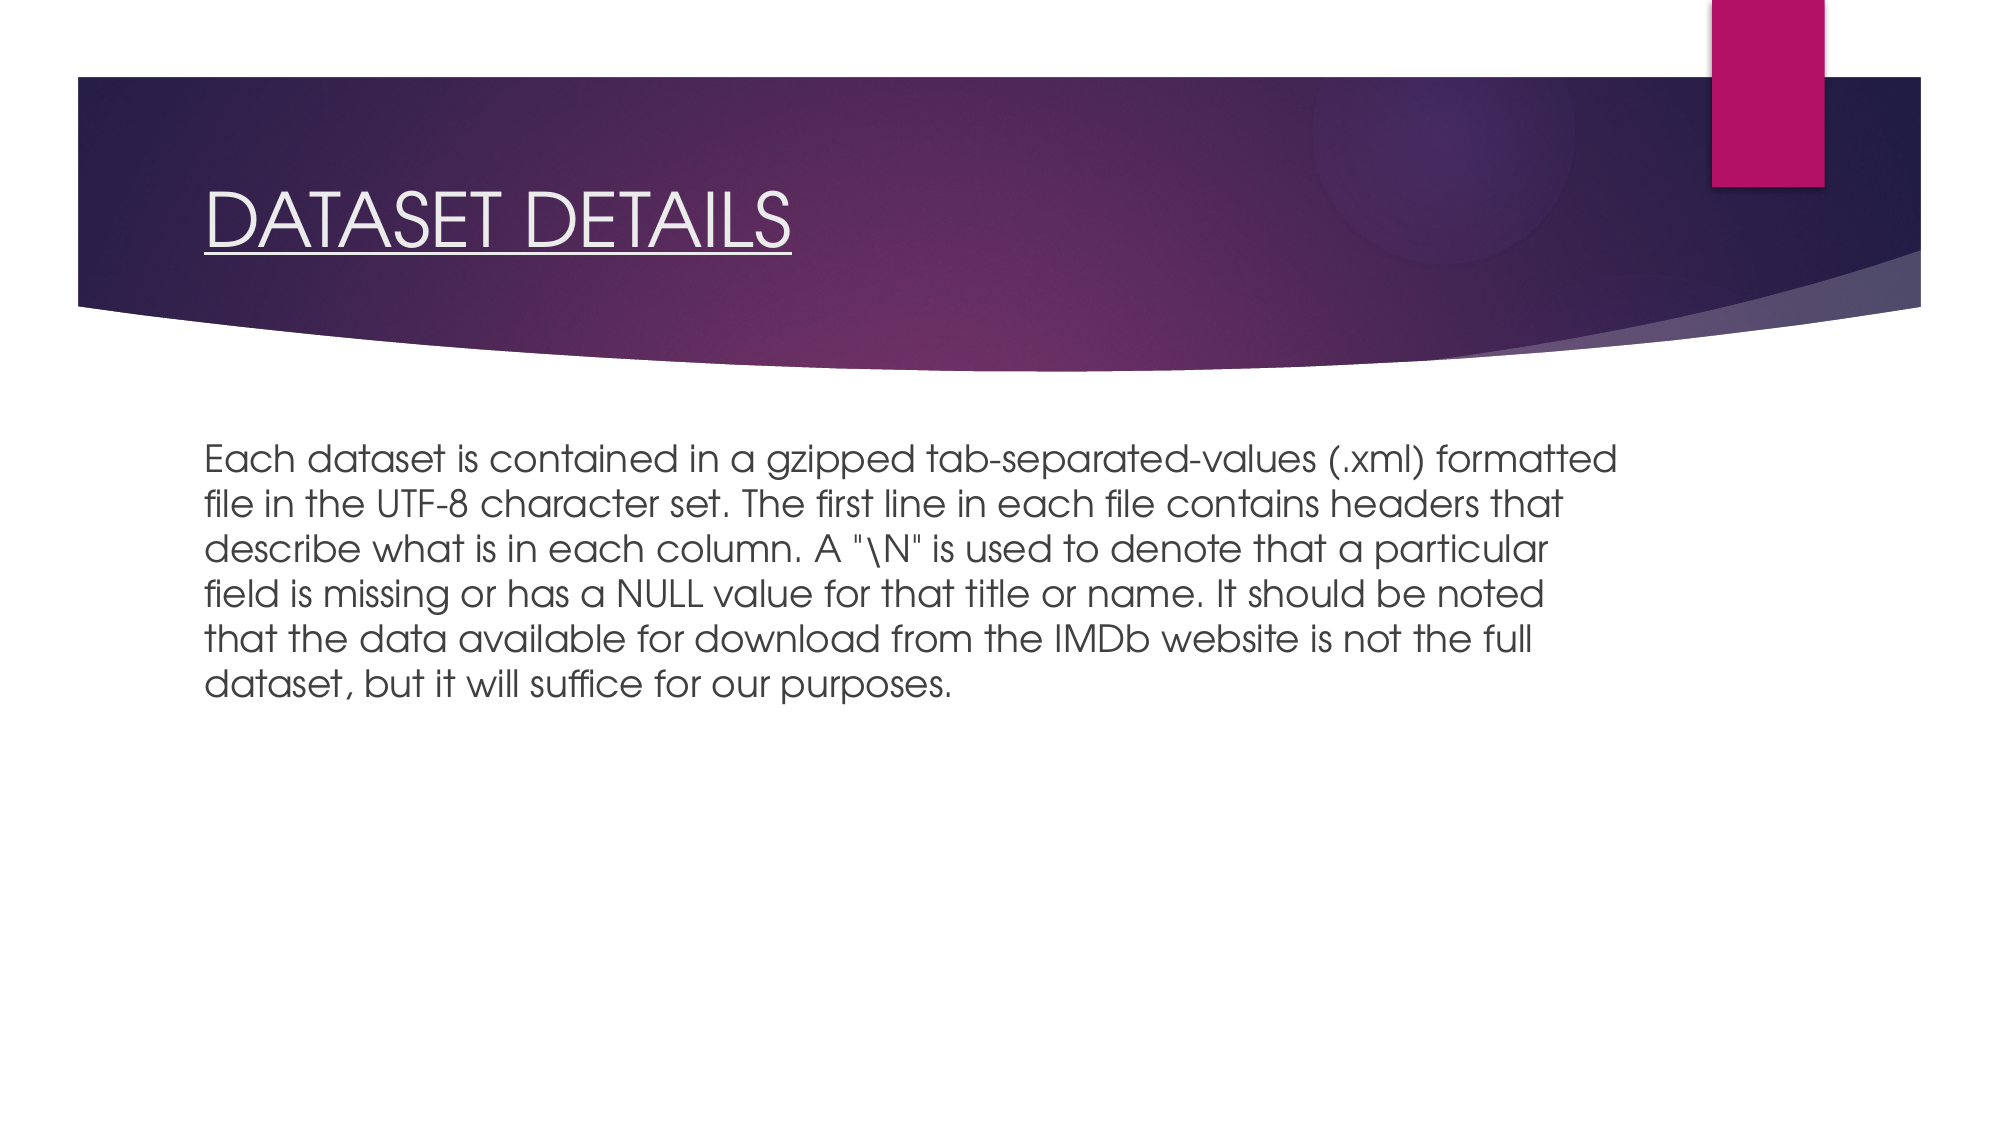

# DATASET DETAILS
Each dataset is contained in a gzipped tab-separated-values (.xml) formatted file in the UTF-8 character set. The first line in each file contains headers that describe what is in each column. A "\N" is used to denote that a particular field is missing or has a NULL value for that title or name. It should be noted that the data available for download from the IMDb website is not the full dataset, but it will suffice for our purposes.